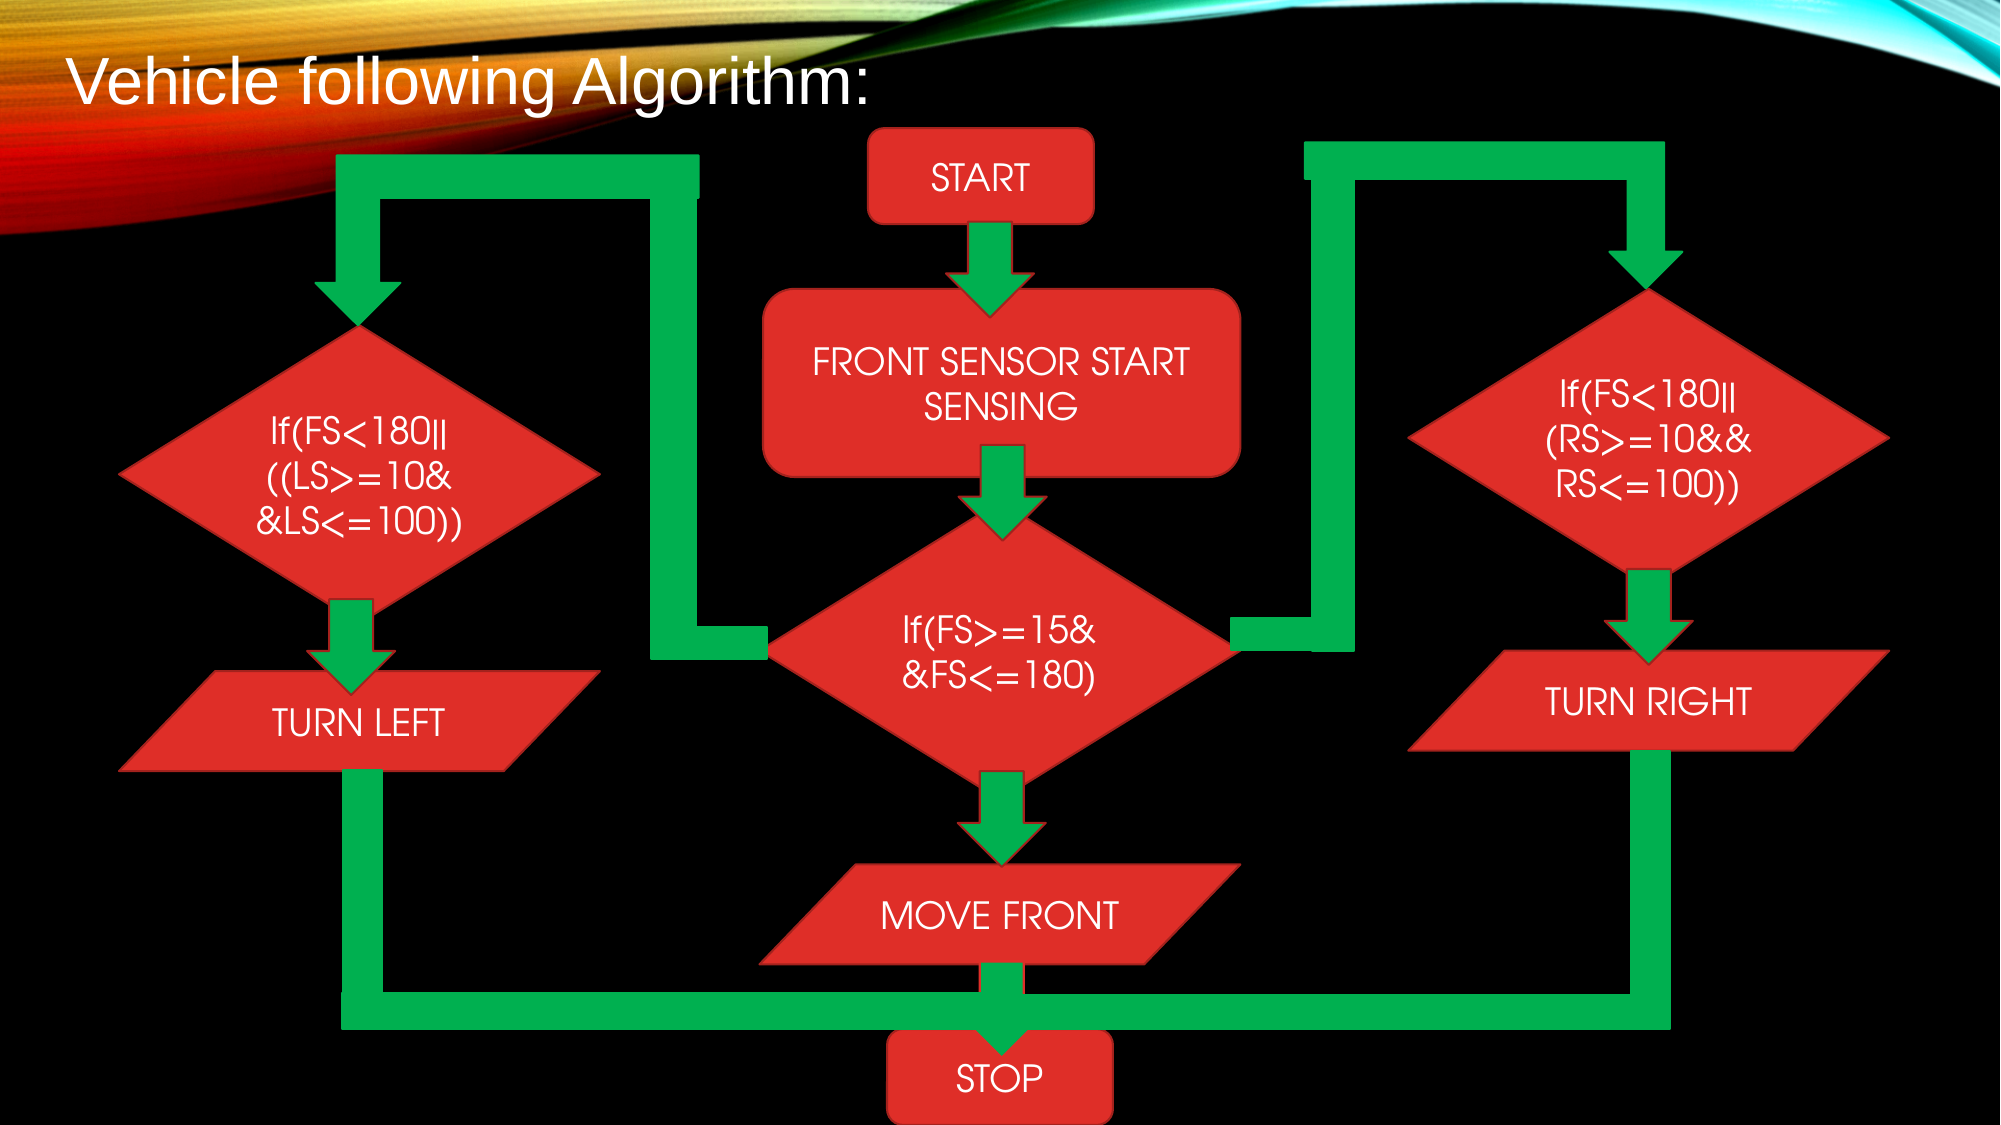

Vehicle following Algorithm:
START

FRONT SENSOR START SENSING
If(FS<180||(RS>=10&&RS<=100))
If(FS<180||((LS>=10&&LS<=100))

If(FS>=15&&FS<=180)

TURN RIGHT
TURN LEFT

MOVE FRONT

STOP